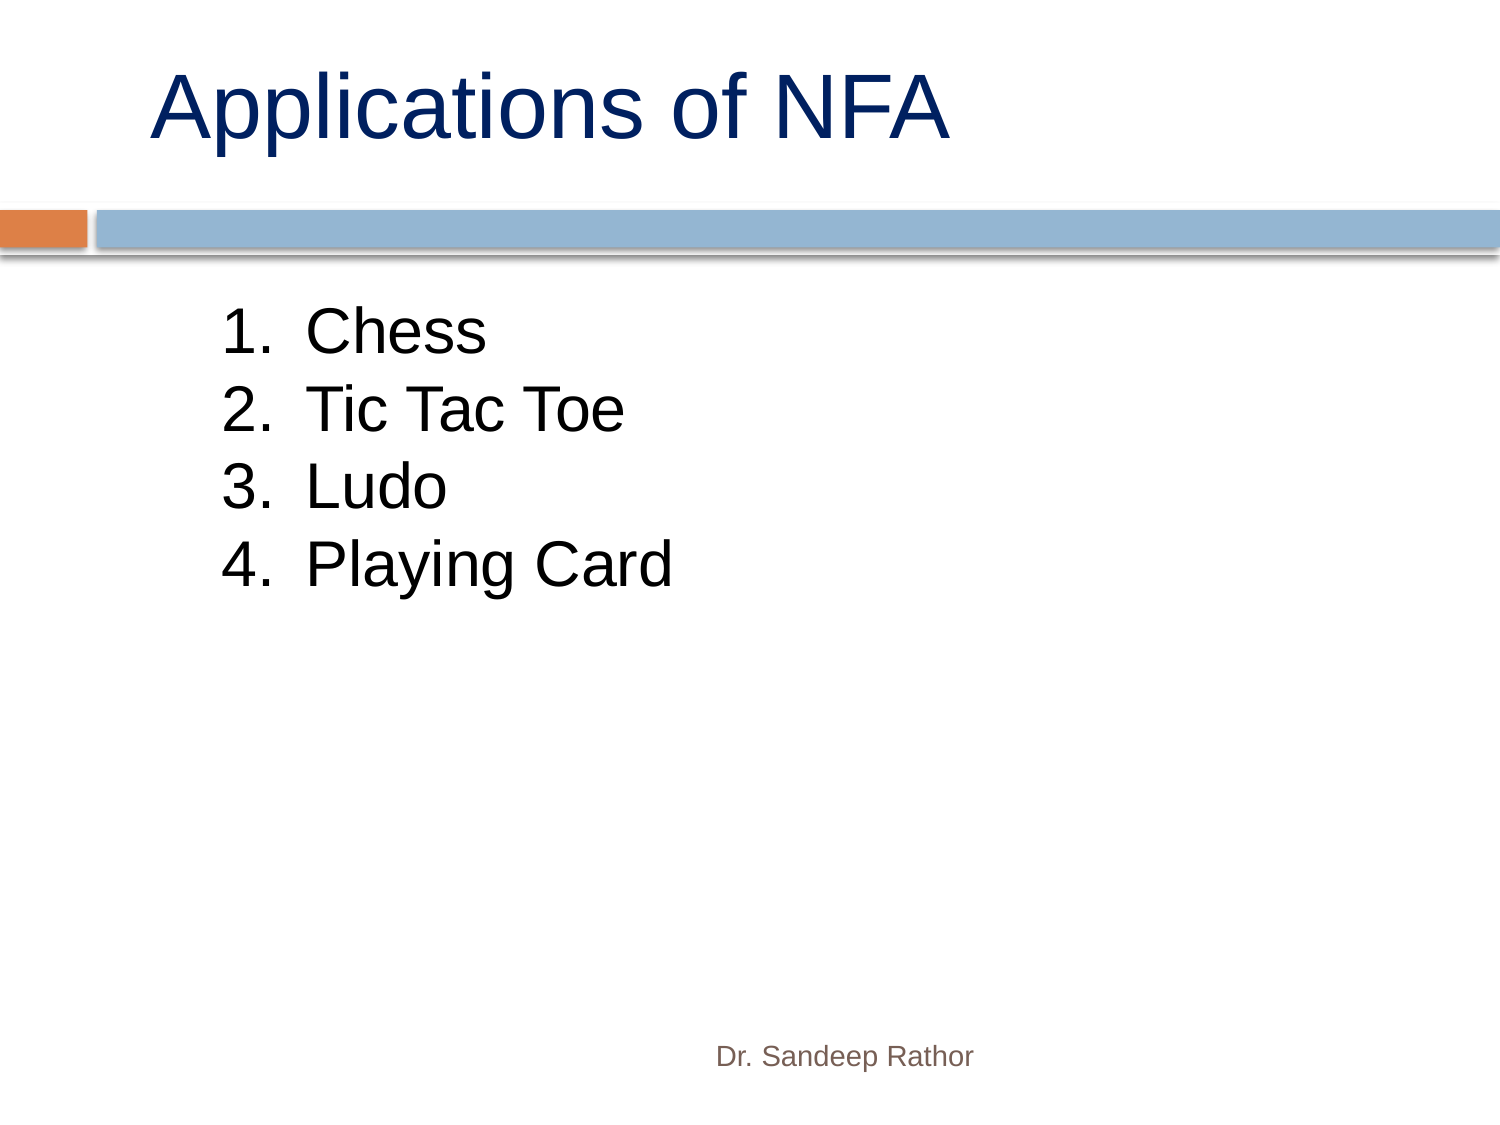

# Applications of NFA
Chess
Tic Tac Toe
Ludo
Playing Card
Dr. Sandeep Rathor